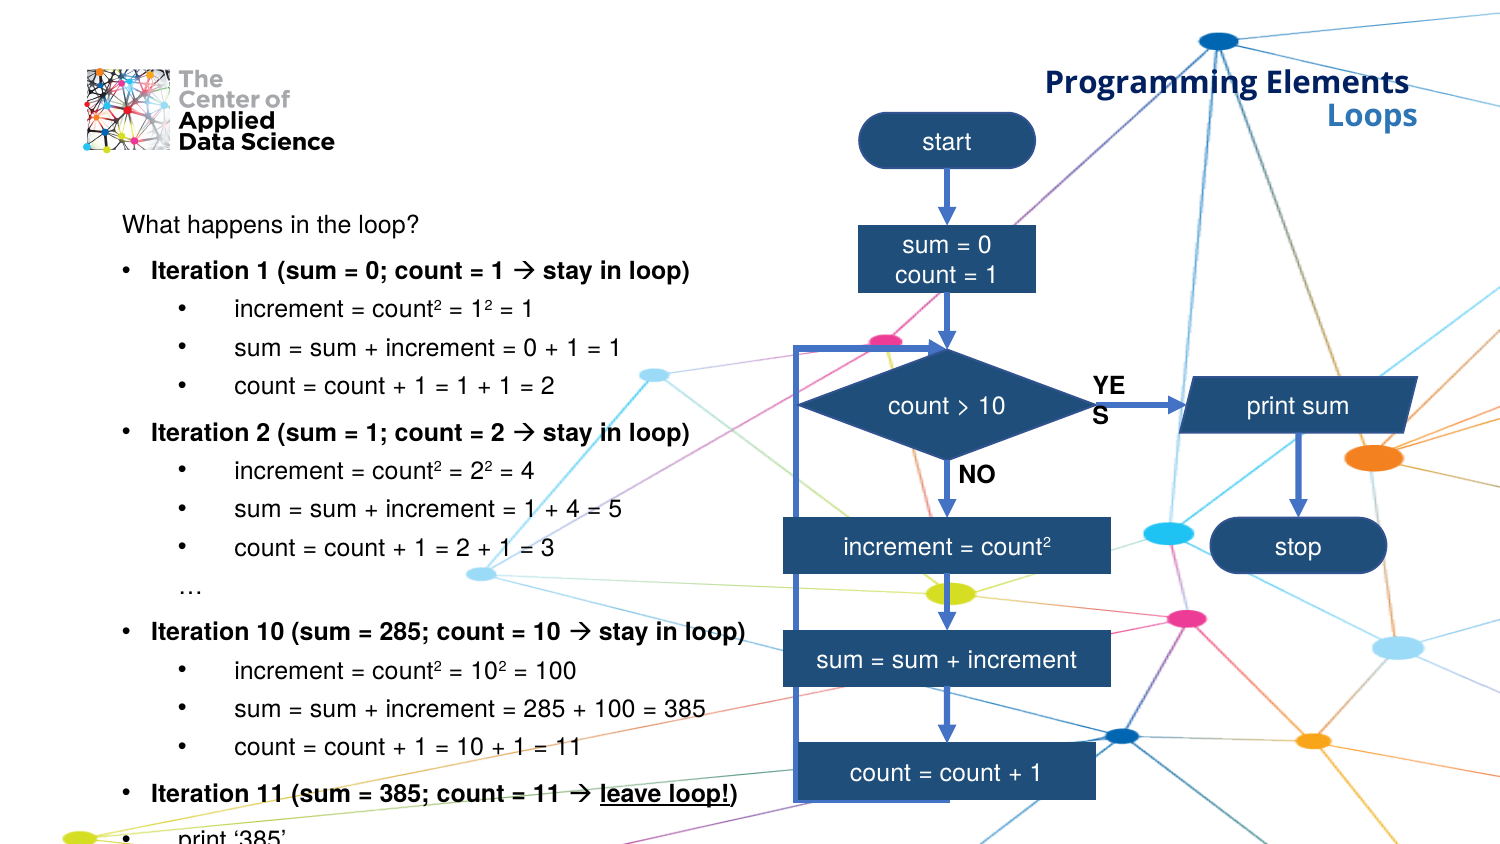

# Programming Elements Loops
start
sum = 0
count = 1
count > 10
YES
print sum
NO
increment = count2
stop
sum = sum + increment
count = count + 1
What happens in the loop?
Iteration 1 (sum = 0; count = 1 🡪 stay in loop)
increment = count2 = 12 = 1
sum = sum + increment = 0 + 1 = 1
count = count + 1 = 1 + 1 = 2
Iteration 2 (sum = 1; count = 2 🡪 stay in loop)
increment = count2 = 22 = 4
sum = sum + increment = 1 + 4 = 5
count = count + 1 = 2 + 1 = 3
…
Iteration 10 (sum = 285; count = 10 🡪 stay in loop)
increment = count2 = 102 = 100
sum = sum + increment = 285 + 100 = 385
count = count + 1 = 10 + 1 = 11
Iteration 11 (sum = 385; count = 11 🡪 leave loop!)
print ‘385’